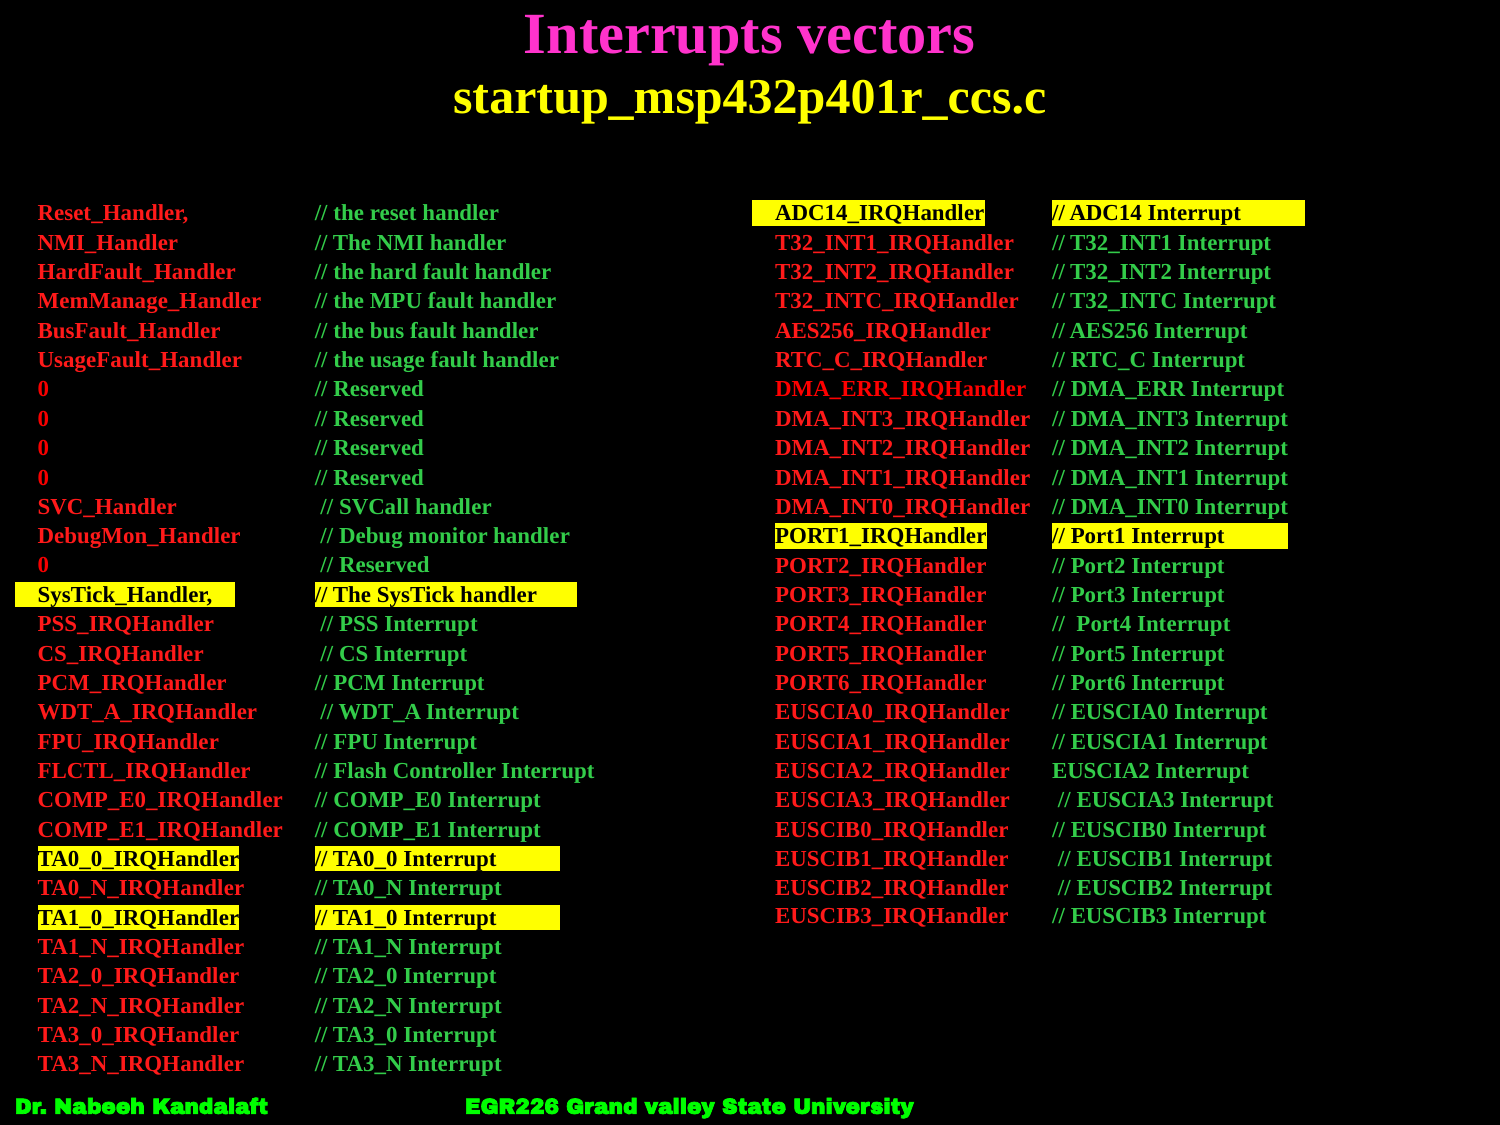

Interrupts vectors
startup_msp432p401r_ccs.c
    Reset_Handler, 	// the reset handler
    NMI_Handler,    	// The NMI handler
    HardFault_Handler	// the hard fault handler
    MemManage_Handler	// the MPU fault handler
    BusFault_Handler	// the bus fault handler
    UsageFault_Handler,	// the usage fault handler
    0,                                     	// Reserved
    0 ,		// Reserved
    0		// Reserved
    0,                                    	// Reserved
    SVC_Handler,                	 // SVCall handler
    DebugMon_Handler,          	 // Debug monitor handler
    0		 // Reserved
    SysTick_Handler,    	// The SysTick handler
    PSS_IRQHandler,   	 // PSS Interrupt
    CS_IRQHandler,  	 // CS Interrupt
    PCM_IRQHandler,    	// PCM Interrupt
    WDT_A_IRQHandler,  	 // WDT_A Interrupt
    FPU_IRQHandler	// FPU Interrupt
    FLCTL_IRQHandler,  	// Flash Controller Interrupt
    COMP_E0_IRQHandler, 	// COMP_E0 Interrupt
    COMP_E1_IRQHandler	// COMP_E1 Interrupt
    TA0_0_IRQHandler	// TA0_0 Interrupt
    TA0_N_IRQHandler,  	// TA0_N Interrupt
    TA1_0_IRQHandler	// TA1_0 Interrupt
    TA1_N_IRQHandler	// TA1_N Interrupt
    TA2_0_IRQHandler	// TA2_0 Interrupt
    TA2_N_IRQHandler	// TA2_N Interrupt
    TA3_0_IRQHandler	// TA3_0 Interrupt
    TA3_N_IRQHandler	// TA3_N Interrupt
    ADC14_IRQHandler	// ADC14 Interrupt
    T32_INT1_IRQHandler	// T32_INT1 Interrupt
    T32_INT2_IRQHandler	// T32_INT2 Interrupt
    T32_INTC_IRQHandler	// T32_INTC Interrupt
    AES256_IRQHandler	// AES256 Interrupt
    RTC_C_IRQHandler	// RTC_C Interrupt
    DMA_ERR_IRQHandler	// DMA_ERR Interrupt
    DMA_INT3_IRQHandler	// DMA_INT3 Interrupt
    DMA_INT2_IRQHandler	// DMA_INT2 Interrupt
    DMA_INT1_IRQHandler	// DMA_INT1 Interrupt
    DMA_INT0_IRQHandler	// DMA_INT0 Interrupt
    PORT1_IRQHandler	// Port1 Interrupt
    PORT2_IRQHandler	// Port2 Interrupt
    PORT3_IRQHandler	// Port3 Interrupt
    PORT4_IRQHandler	//  Port4 Interrupt
    PORT5_IRQHandler	// Port5 Interrupt
    PORT6_IRQHandler 	// Port6 Interrupt
    EUSCIA0_IRQHandler	// EUSCIA0 Interrupt
    EUSCIA1_IRQHandler	// EUSCIA1 Interrupt
    EUSCIA2_IRQHandler,    	EUSCIA2 Interrupt
    EUSCIA3_IRQHandler	 // EUSCIA3 Interrupt
    EUSCIB0_IRQHandler	// EUSCIB0 Interrupt
    EUSCIB1_IRQHandler,     	 // EUSCIB1 Interrupt
    EUSCIB2_IRQHandler	 // EUSCIB2 Interrupt
    EUSCIB3_IRQHandler, 	// EUSCIB3 Interrupt

Dr. Nabeeh Kandalaft		EGR226 Grand valley State University